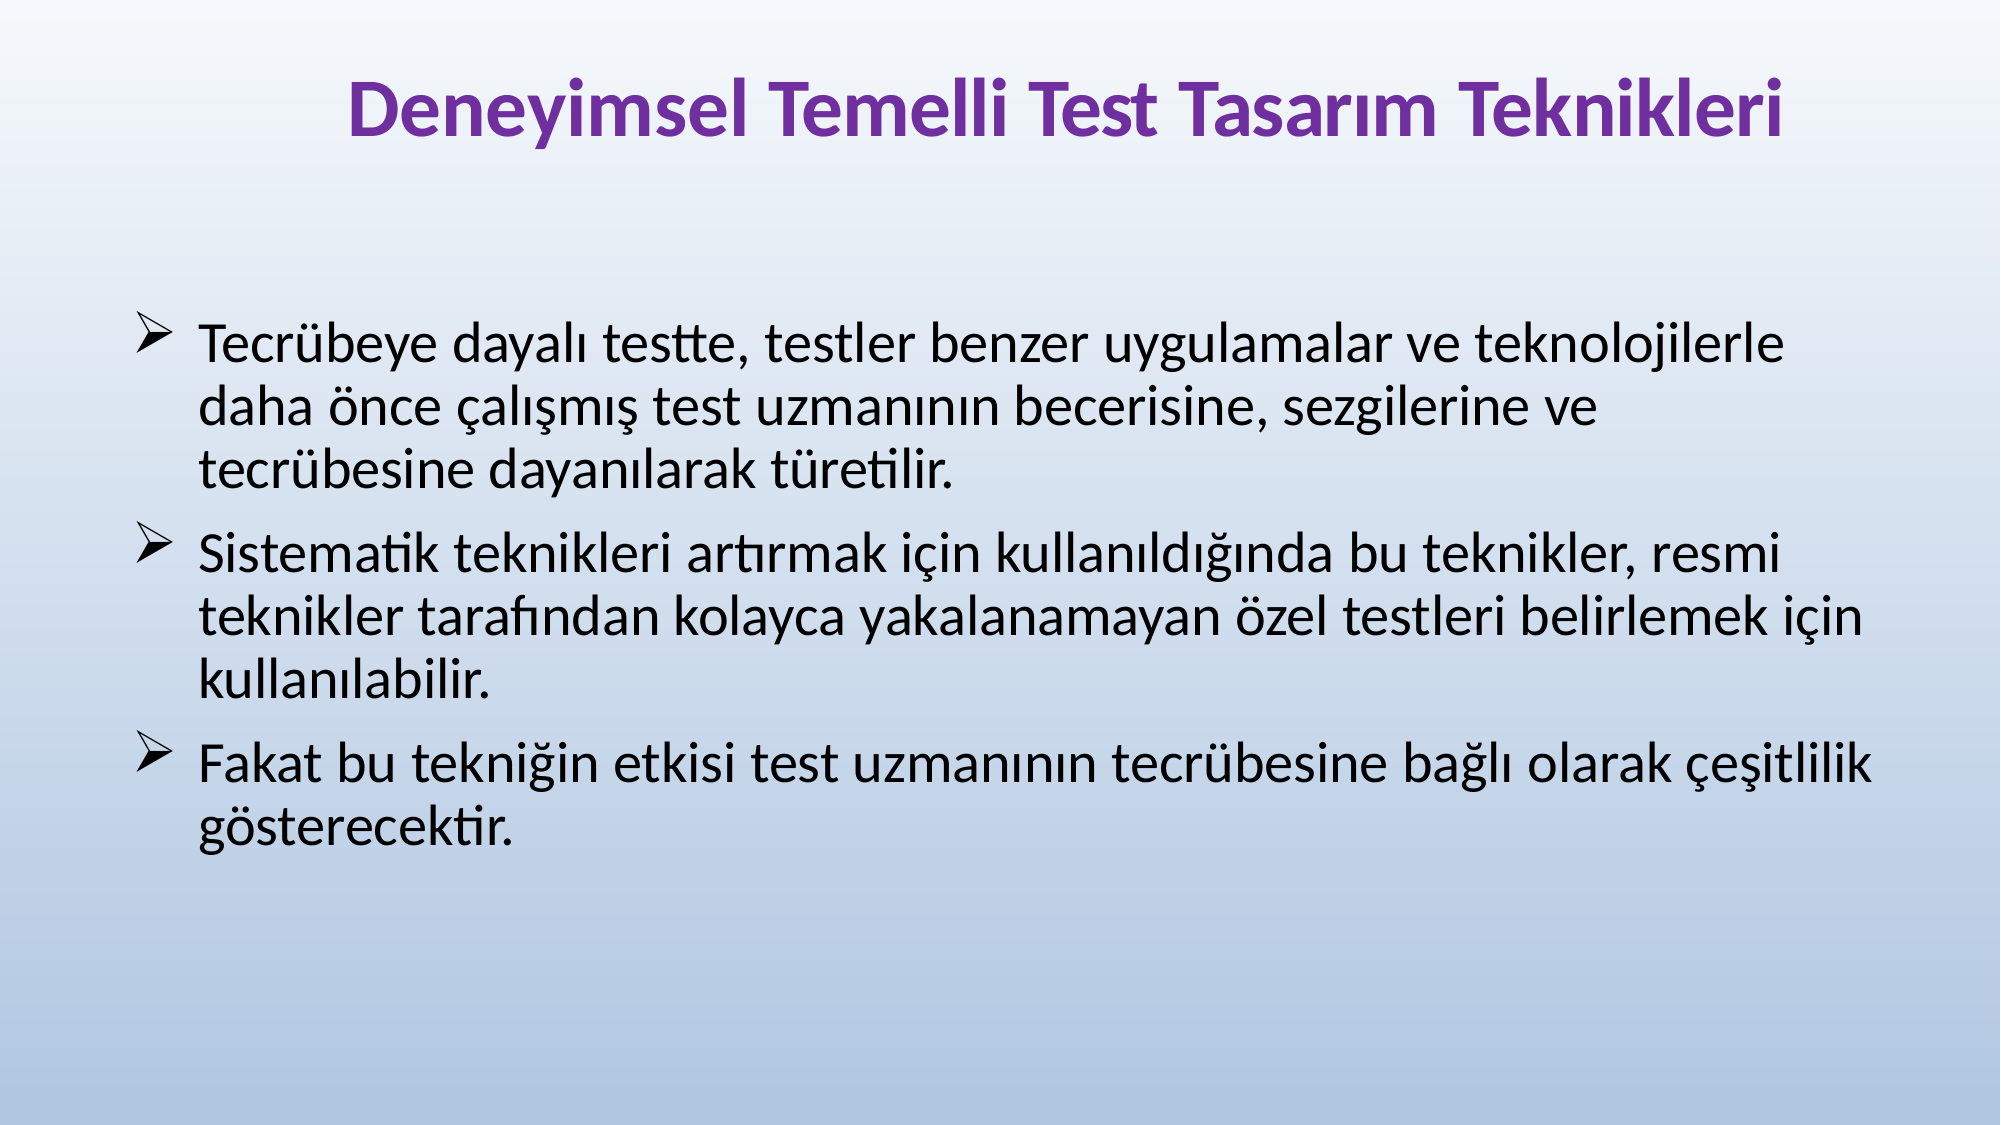

# Deneyimsel Temelli Test Tasarım Teknikleri
Tecrübeye dayalı testte, testler benzer uygulamalar ve teknolojilerle  daha önce çalışmış test uzmanının becerisine, sezgilerine ve  tecrübesine dayanılarak türetilir.
Sistematik teknikleri artırmak için kullanıldığında bu teknikler, resmi  teknikler tarafından kolayca yakalanamayan özel testleri belirlemek için  kullanılabilir.
Fakat bu tekniğin etkisi test uzmanının tecrübesine bağlı olarak çeşitlilik  gösterecektir.